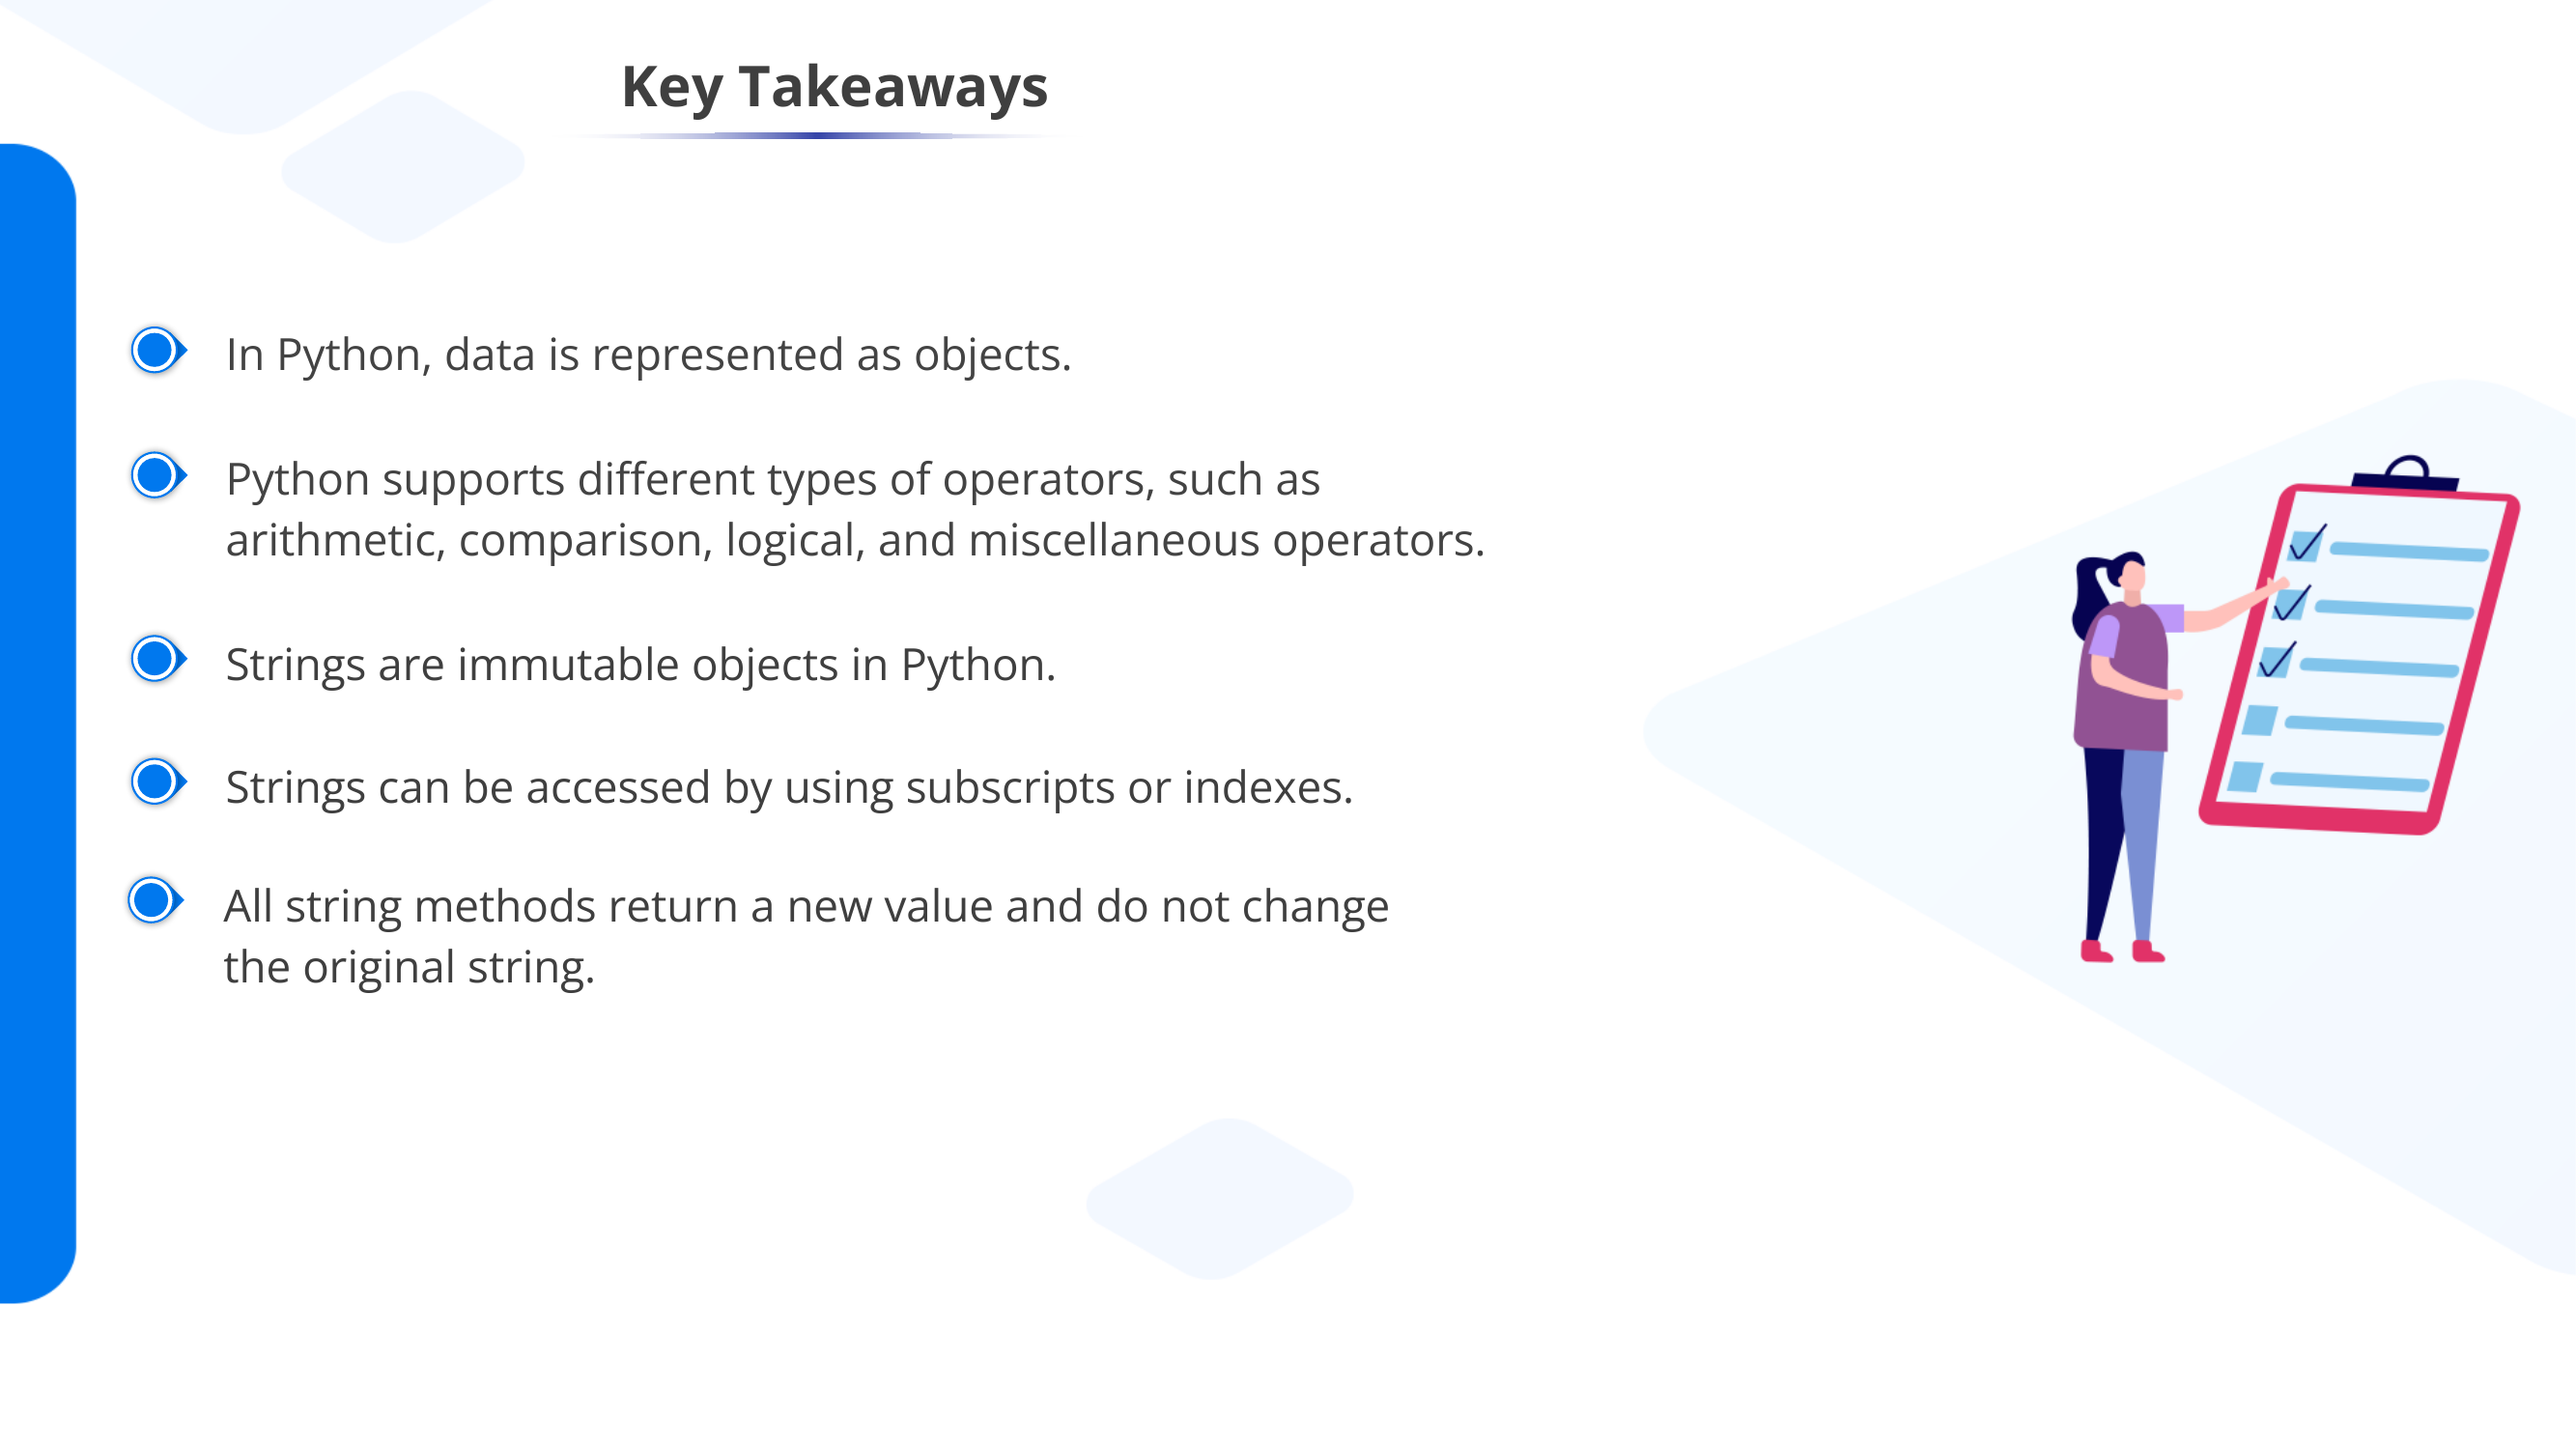

In Python, data is represented as objects. ​

Python supports different types of operators, such as arithmetic, comparison, logical, and miscellaneous operators.​

Strings are immutable objects in Python.​

Strings can be accessed by using subscripts or indexes. ​

All string methods return a new value and do not change the original string.​